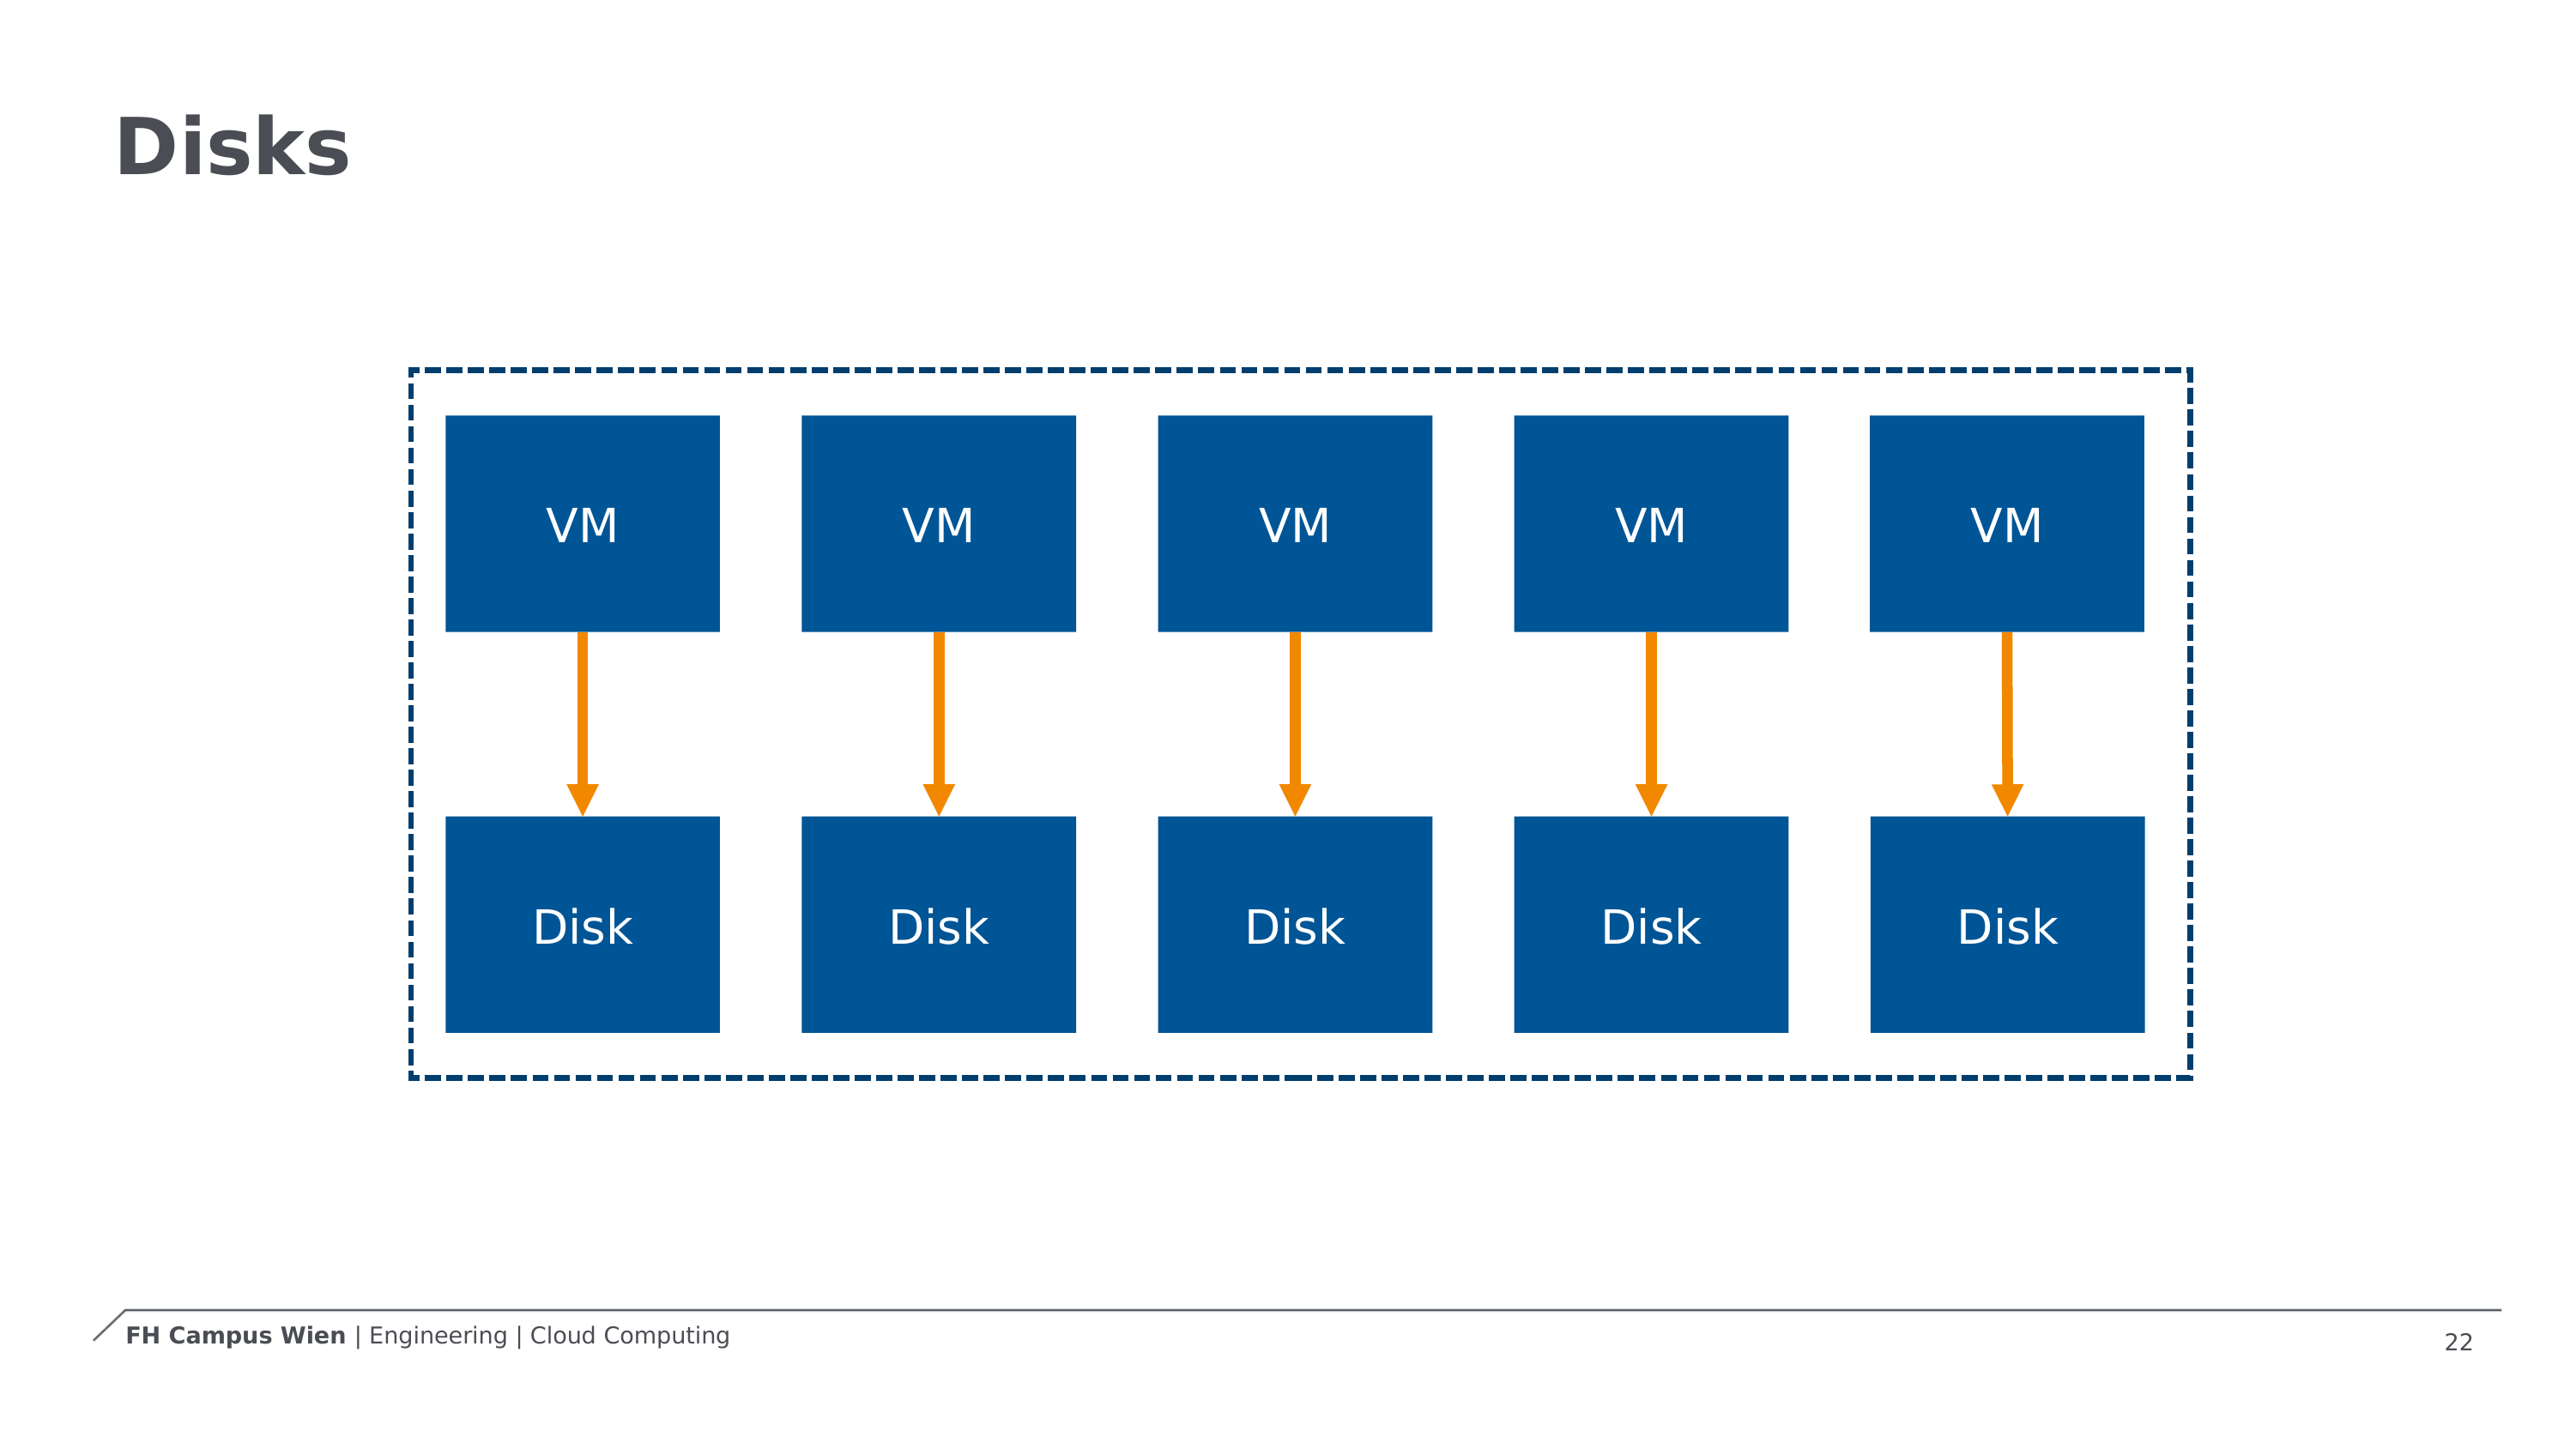

# Disks

VM
VM
VM
VM
VM
Disk
Disk
Disk
Disk
Disk